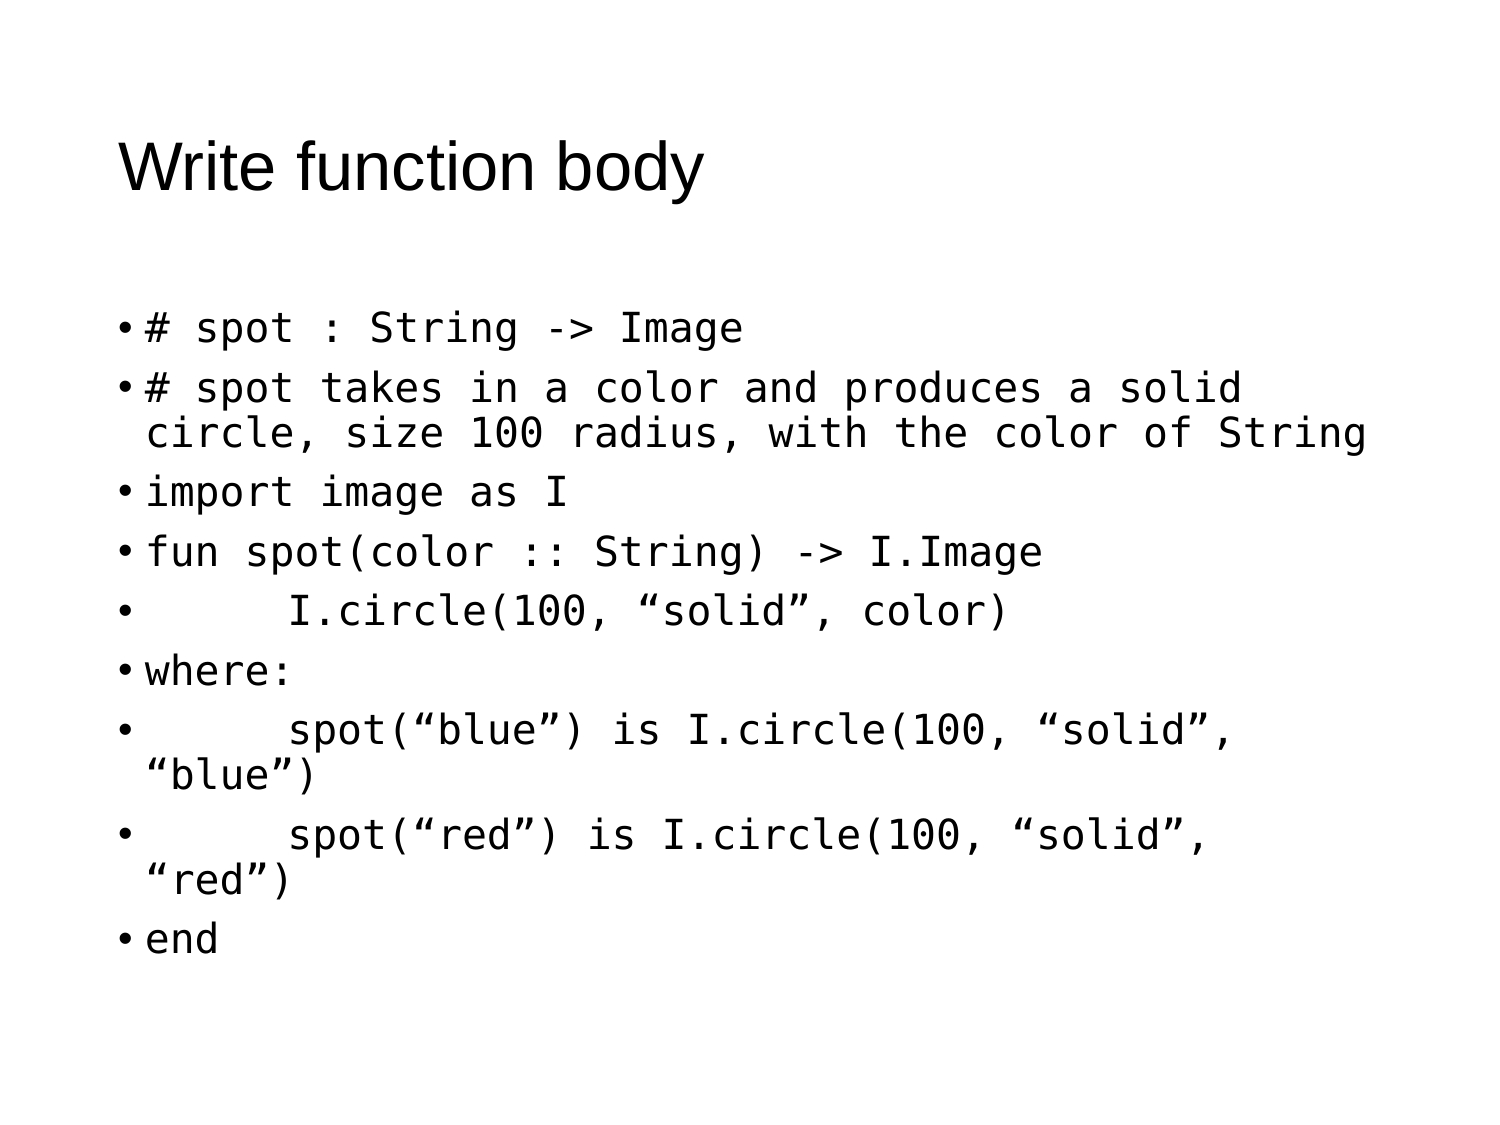

# Write function body
# spot : String -> Image
# spot takes in a color and produces a solid circle, size 100 radius, with the color of String
import image as I
fun spot(color :: String) -> I.Image
	I.circle(100, “solid”, color)
where:
	spot(“blue”) is I.circle(100, “solid”, “blue”)
	spot(“red”) is I.circle(100, “solid”, “red”)
end